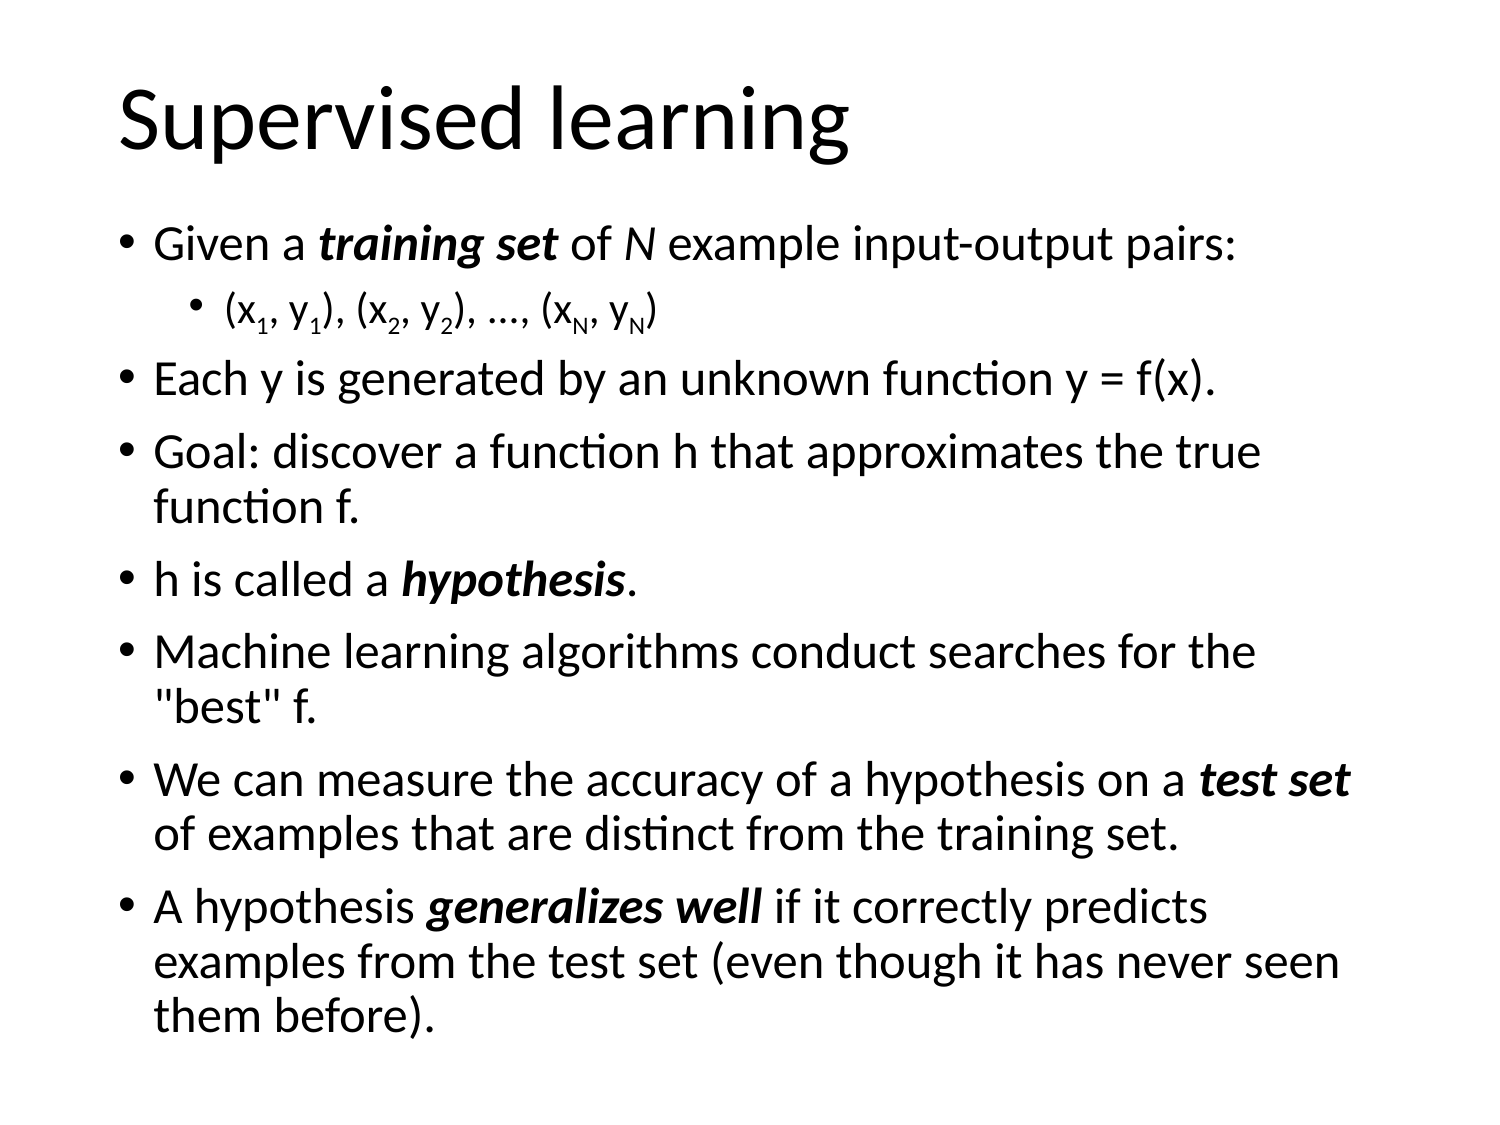

# Supervised learning
Given a training set of N example input-output pairs:
(x1, y1), (x2, y2), ..., (xN, yN)
Each y is generated by an unknown function y = f(x).
Goal: discover a function h that approximates the true function f.
h is called a hypothesis.
Machine learning algorithms conduct searches for the "best" f.
We can measure the accuracy of a hypothesis on a test set of examples that are distinct from the training set.
A hypothesis generalizes well if it correctly predicts examples from the test set (even though it has never seen them before).